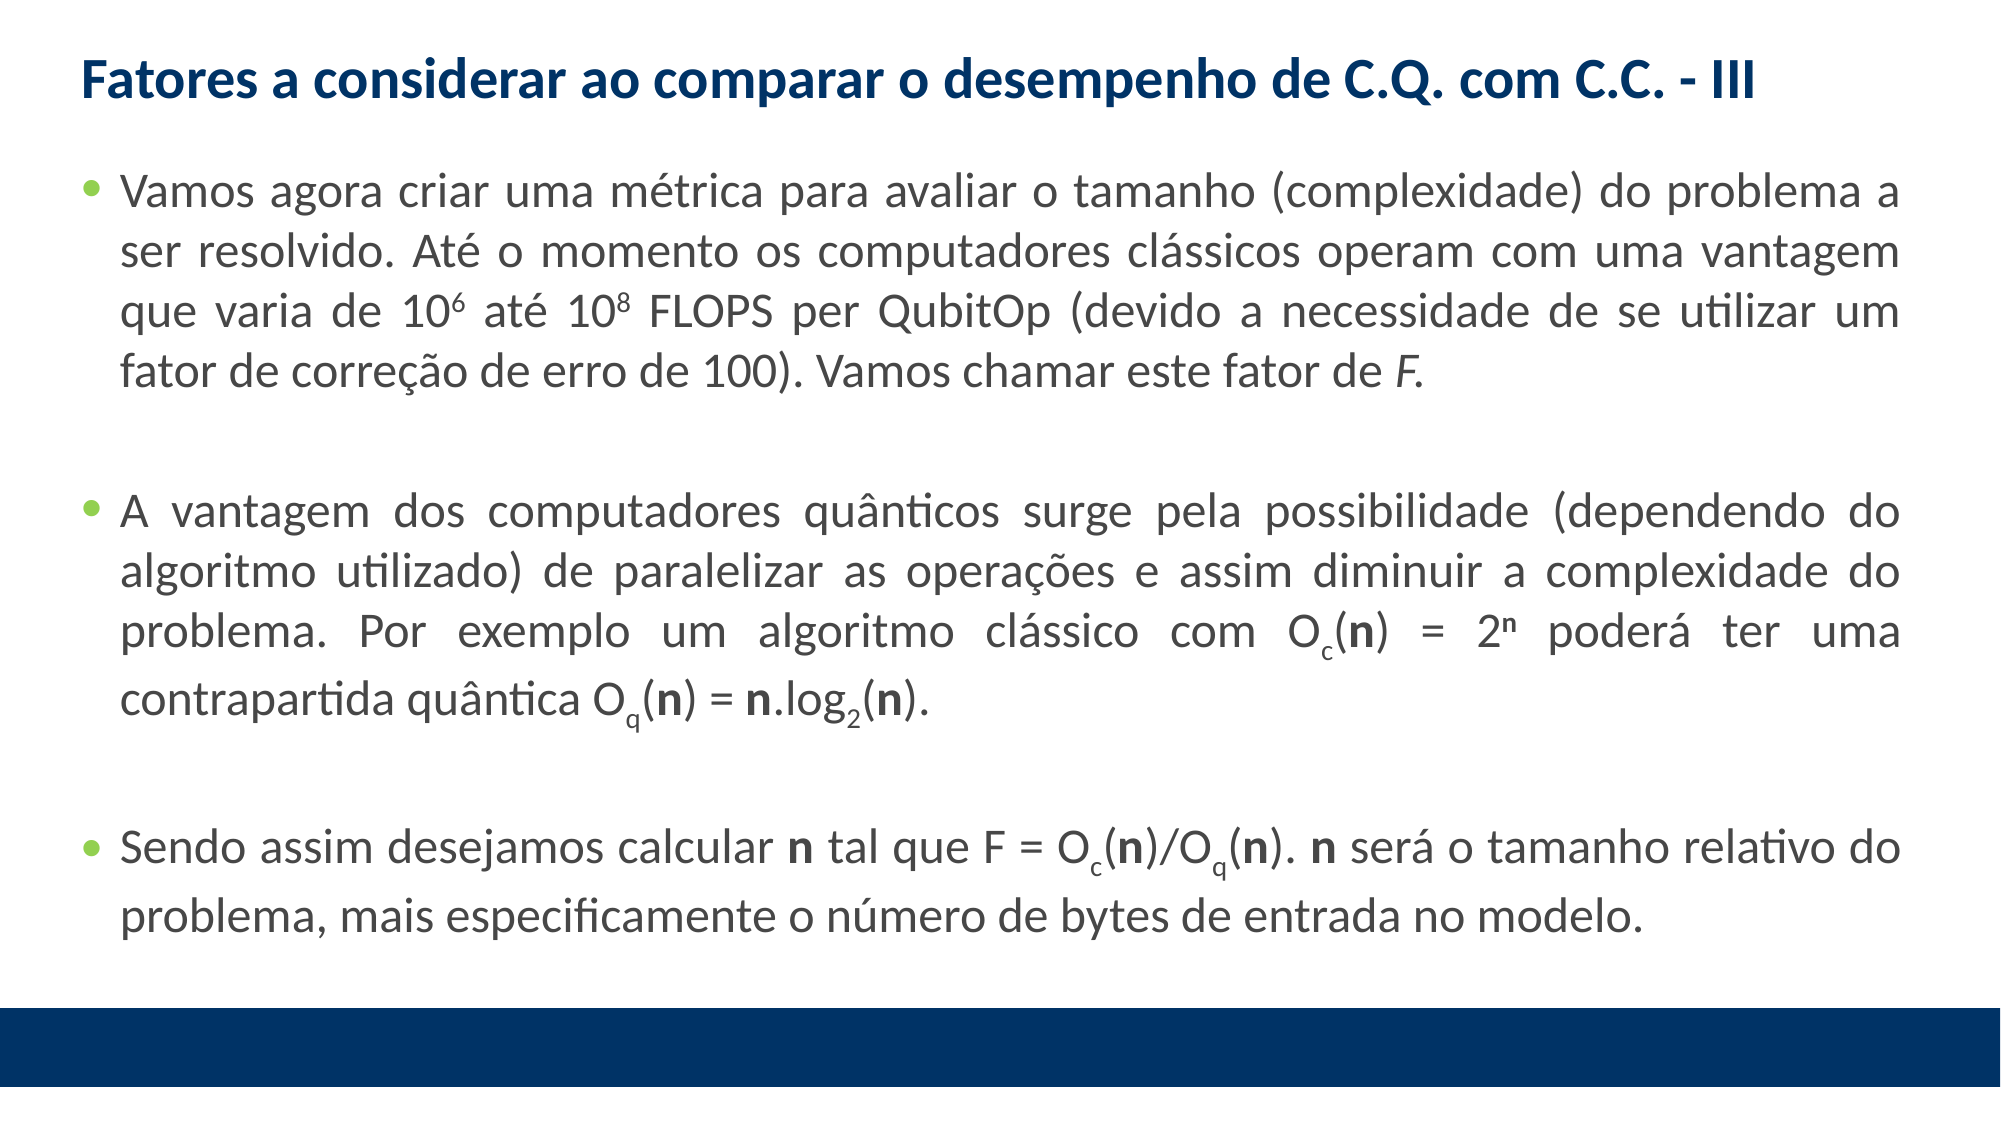

# Fatores a considerar ao comparar o desempenho de C.Q. com C.C. - III
Vamos agora criar uma métrica para avaliar o tamanho (complexidade) do problema a ser resolvido. Até o momento os computadores clássicos operam com uma vantagem que varia de 106 até 108 FLOPS per QubitOp (devido a necessidade de se utilizar um fator de correção de erro de 100). Vamos chamar este fator de F.

A vantagem dos computadores quânticos surge pela possibilidade (dependendo do algoritmo utilizado) de paralelizar as operações e assim diminuir a complexidade do problema. Por exemplo um algoritmo clássico com Oc(n) = 2n poderá ter uma contrapartida quântica Oq(n) = n.log2(n).

Sendo assim desejamos calcular n tal que F = Oc(n)/Oq(n). n será o tamanho relativo do problema, mais especificamente o número de bytes de entrada no modelo.